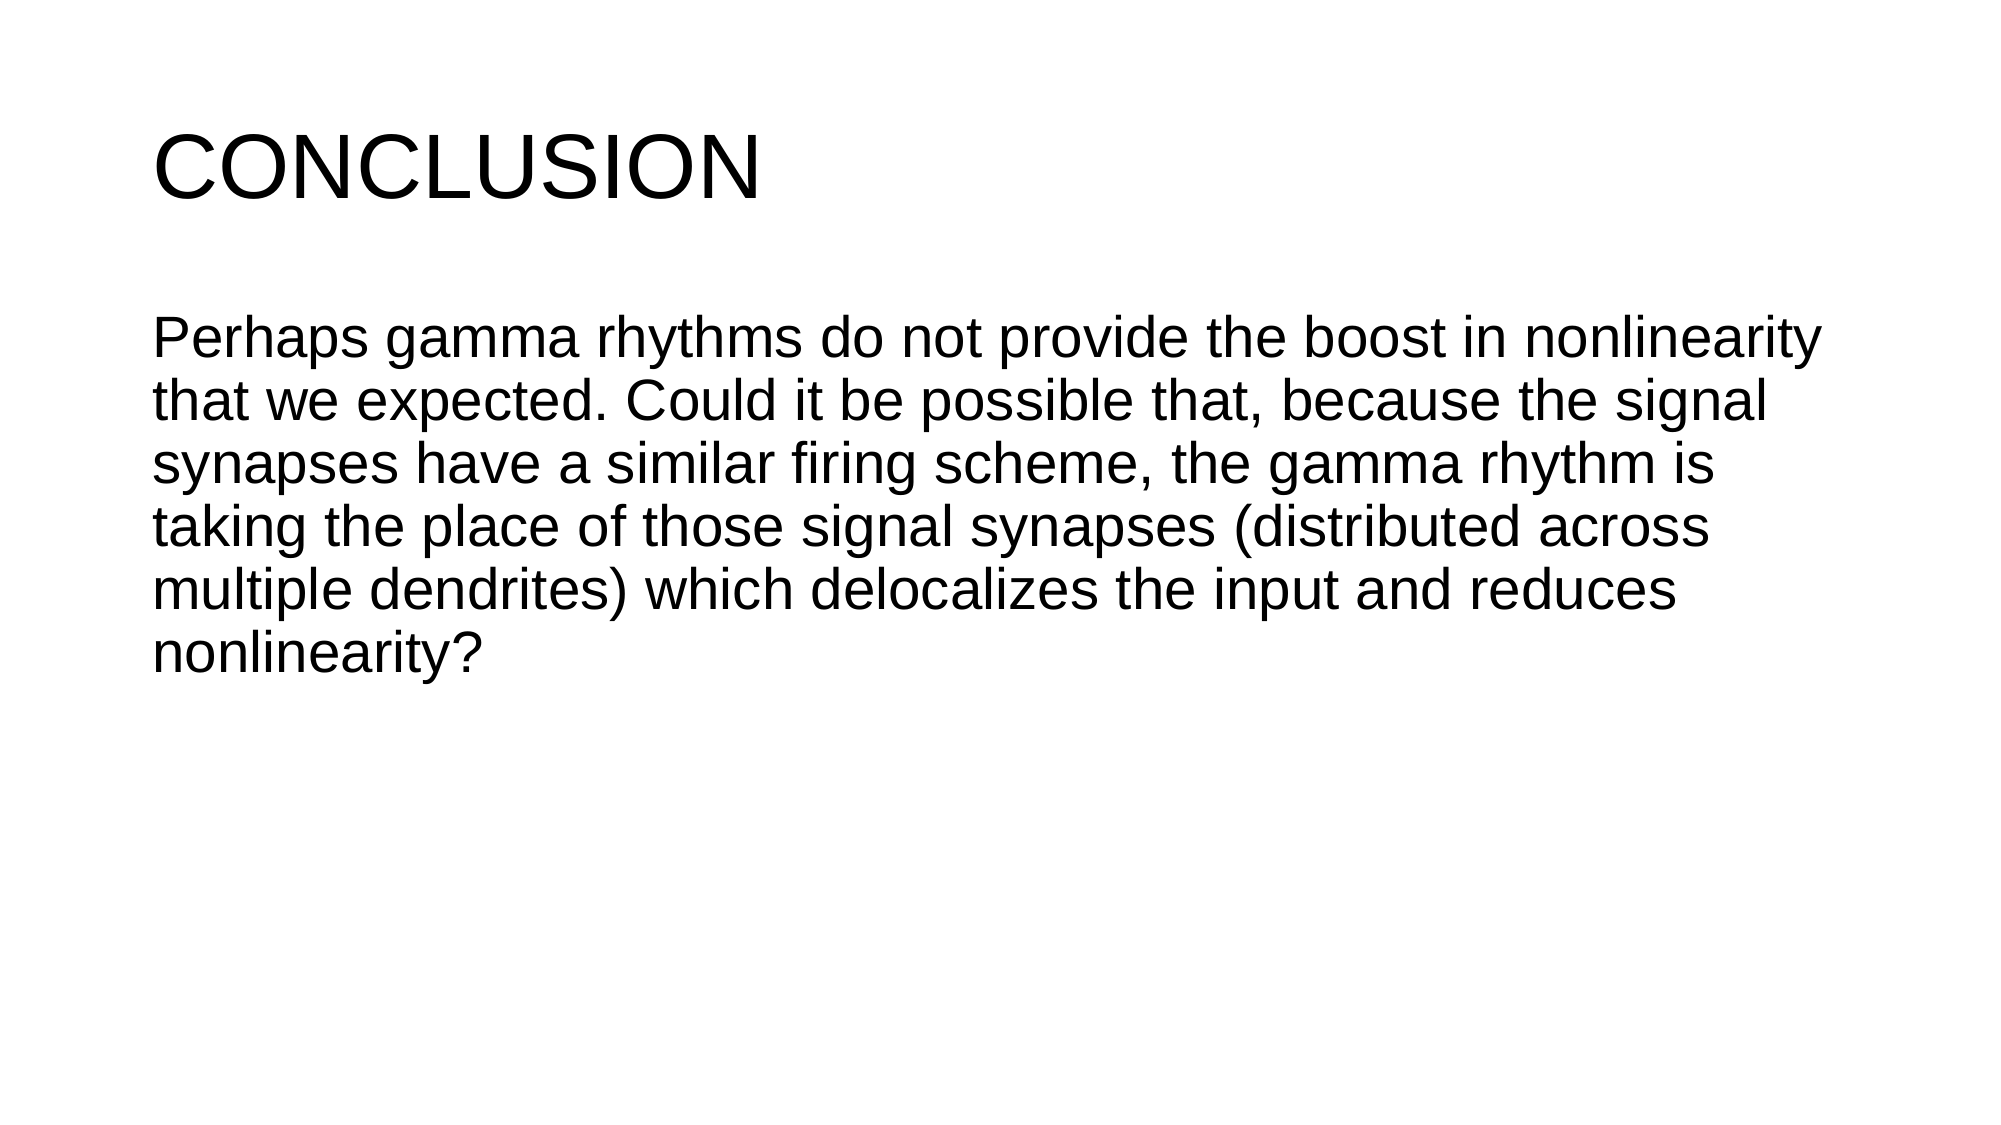

# CONCLUSION
Perhaps gamma rhythms do not provide the boost in nonlinearity that we expected. Could it be possible that, because the signal synapses have a similar firing scheme, the gamma rhythm is taking the place of those signal synapses (distributed across multiple dendrites) which delocalizes the input and reduces nonlinearity?